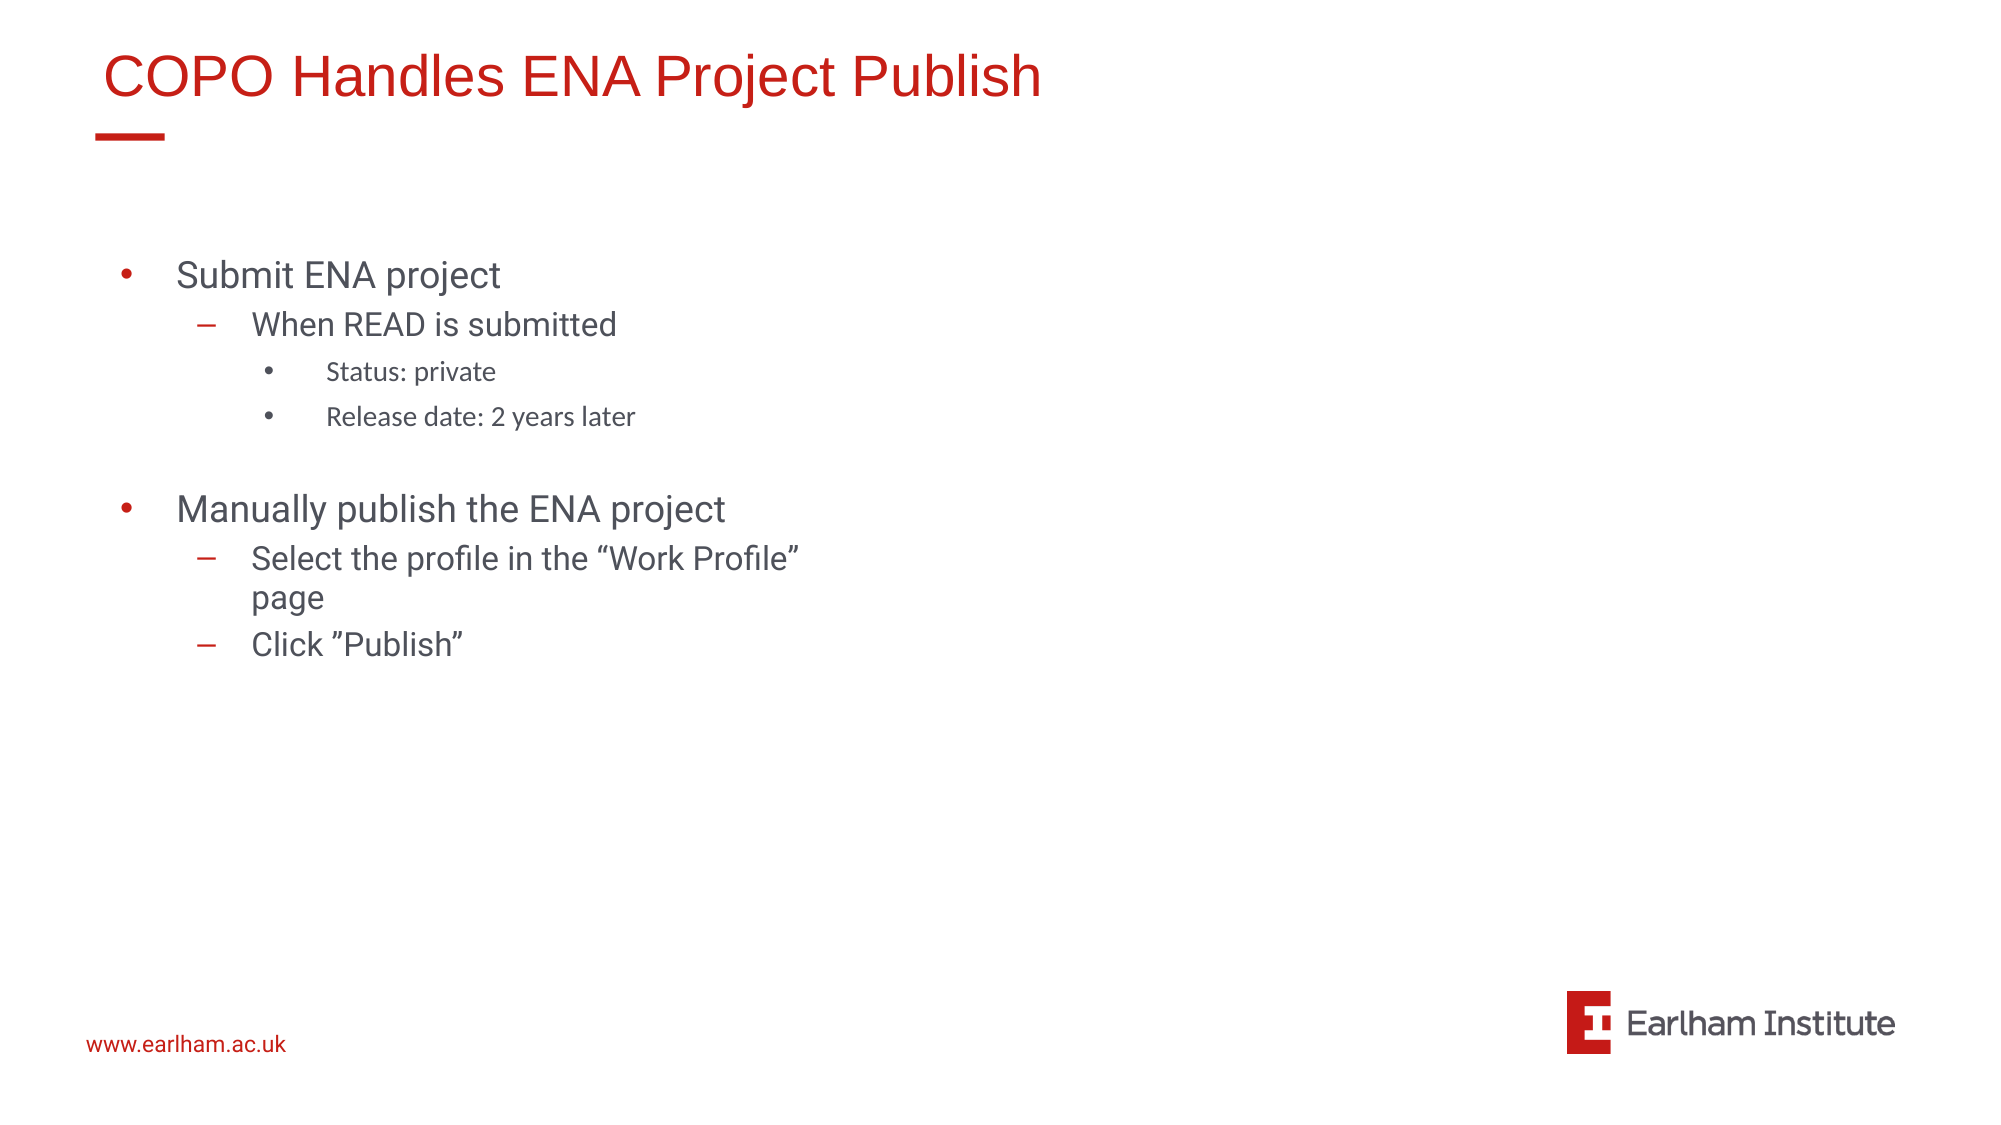

# COPO Handles ENA Project Publish

Submit ENA project
When READ is submitted
Status: private
Release date: 2 years later

Manually publish the ENA project
Select the profile in the “Work Profile” page
Click ”Publish”